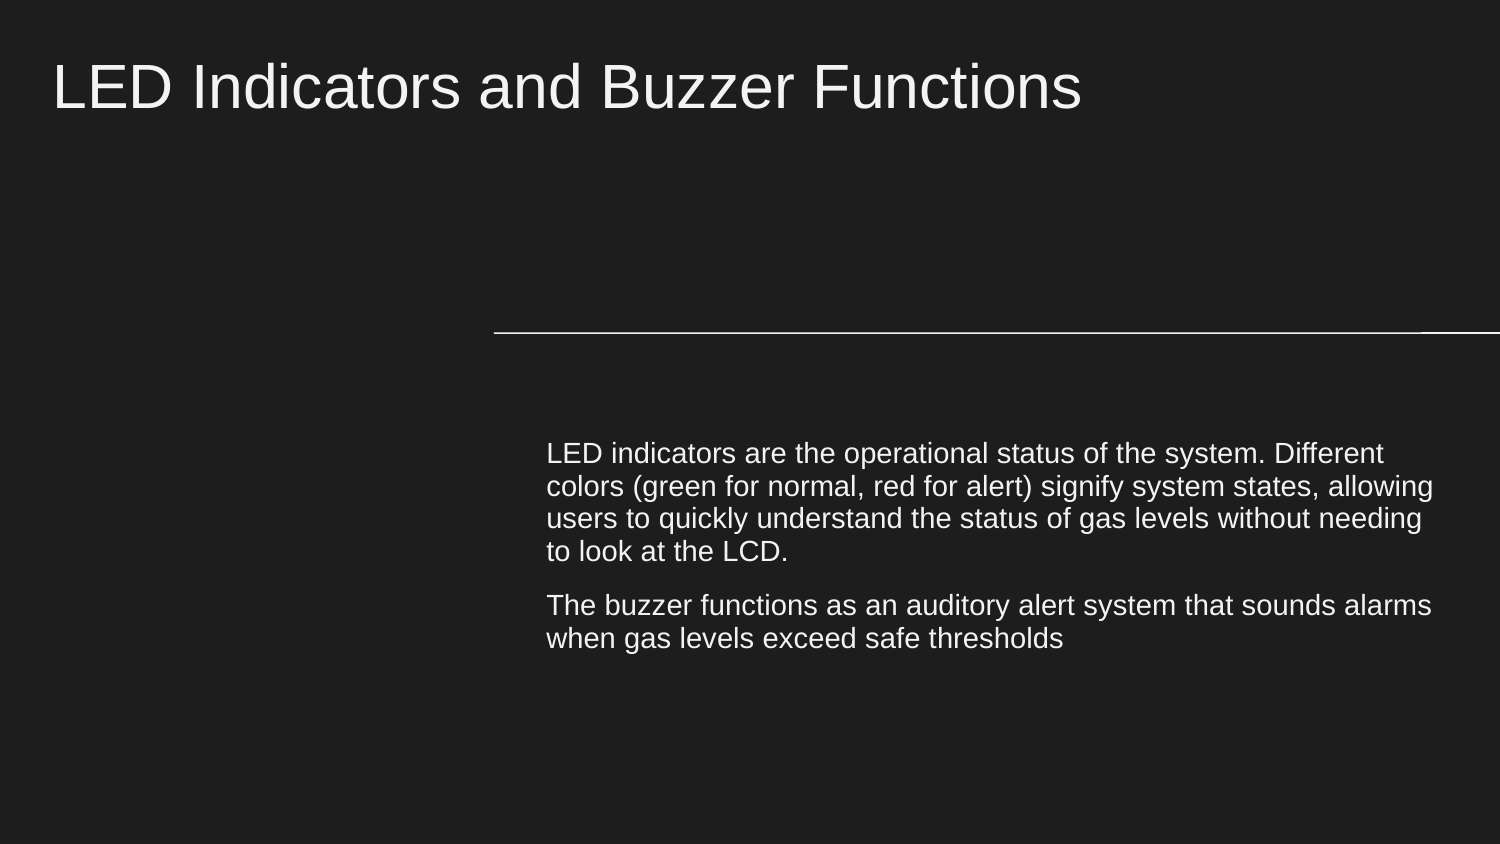

# LED Indicators and Buzzer Functions
LED indicators are the operational status of the system. Different colors (green for normal, red for alert) signify system states, allowing users to quickly understand the status of gas levels without needing to look at the LCD.
The buzzer functions as an auditory alert system that sounds alarms when gas levels exceed safe thresholds